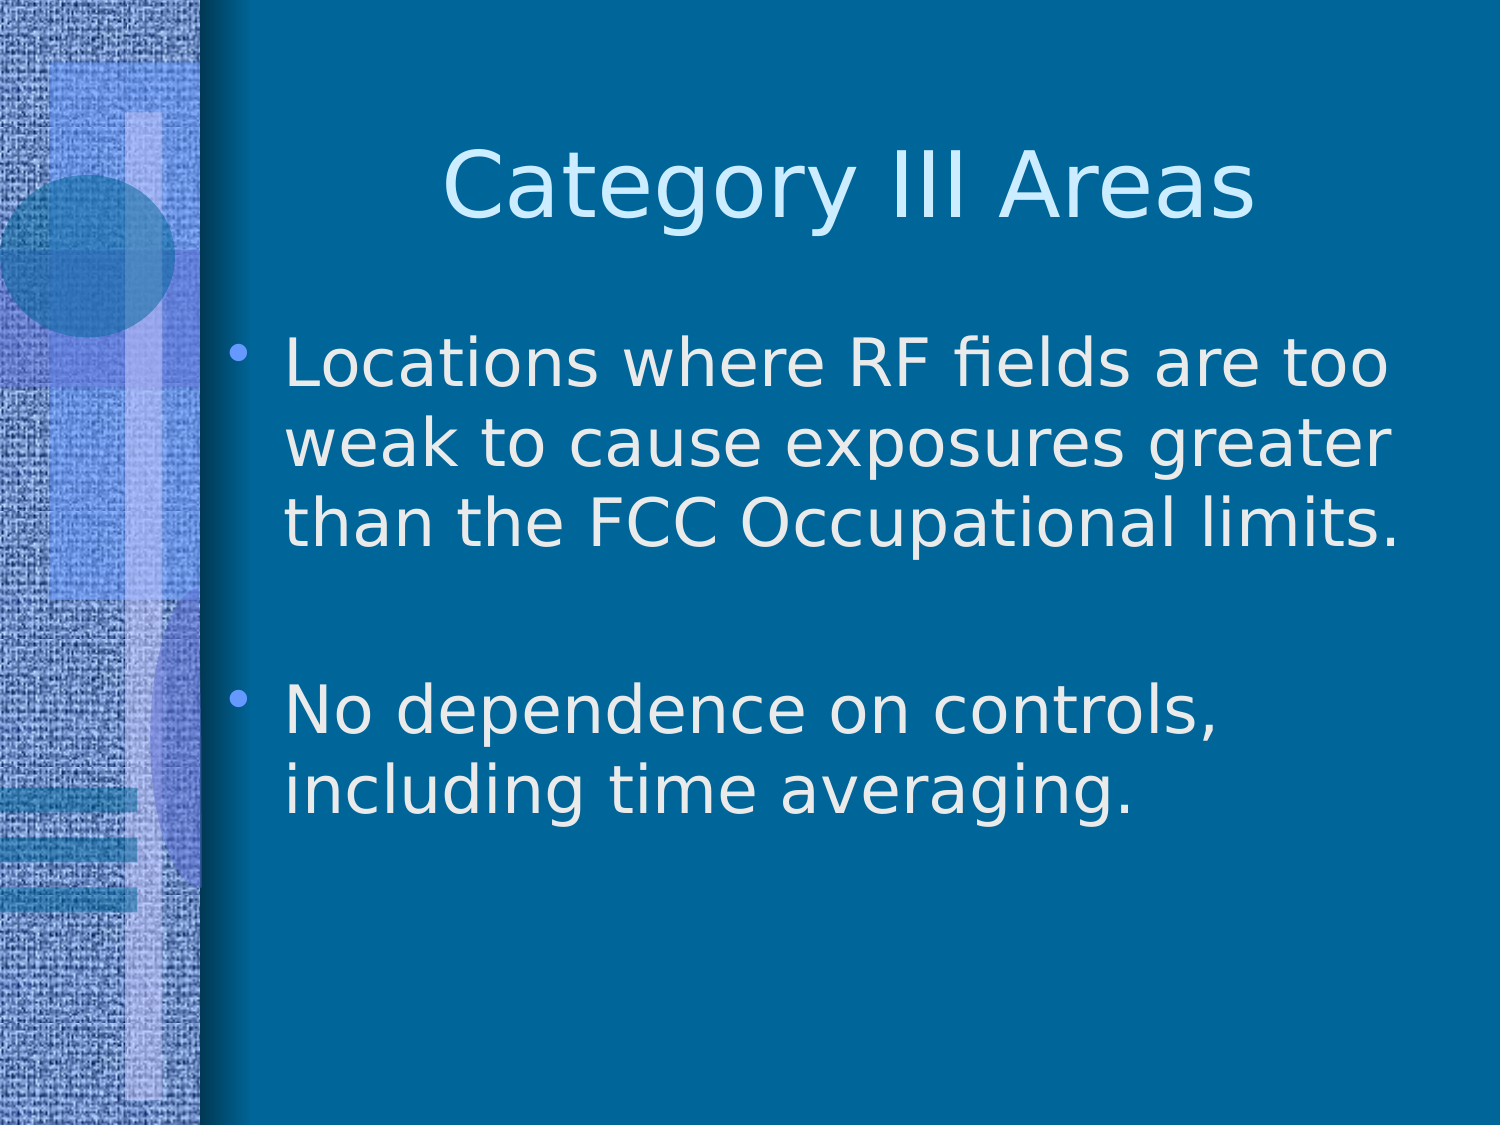

# Category III Areas
Locations where RF fields are too weak to cause exposures greater than the FCC Occupational limits.

No dependence on controls, including time averaging.